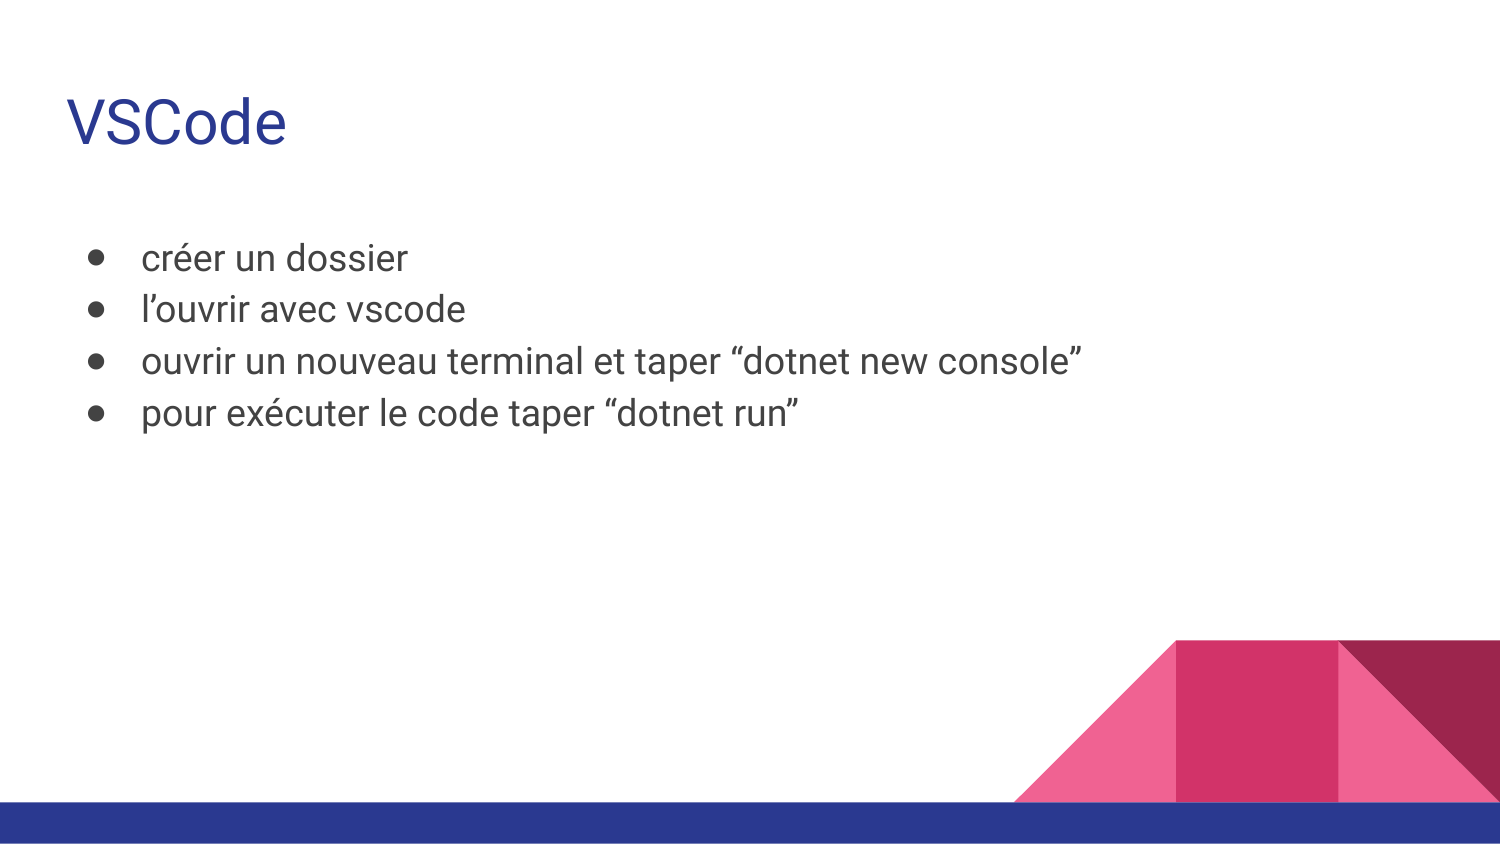

# VSCode
créer un dossier
l’ouvrir avec vscode
ouvrir un nouveau terminal et taper “dotnet new console”
pour exécuter le code taper “dotnet run”